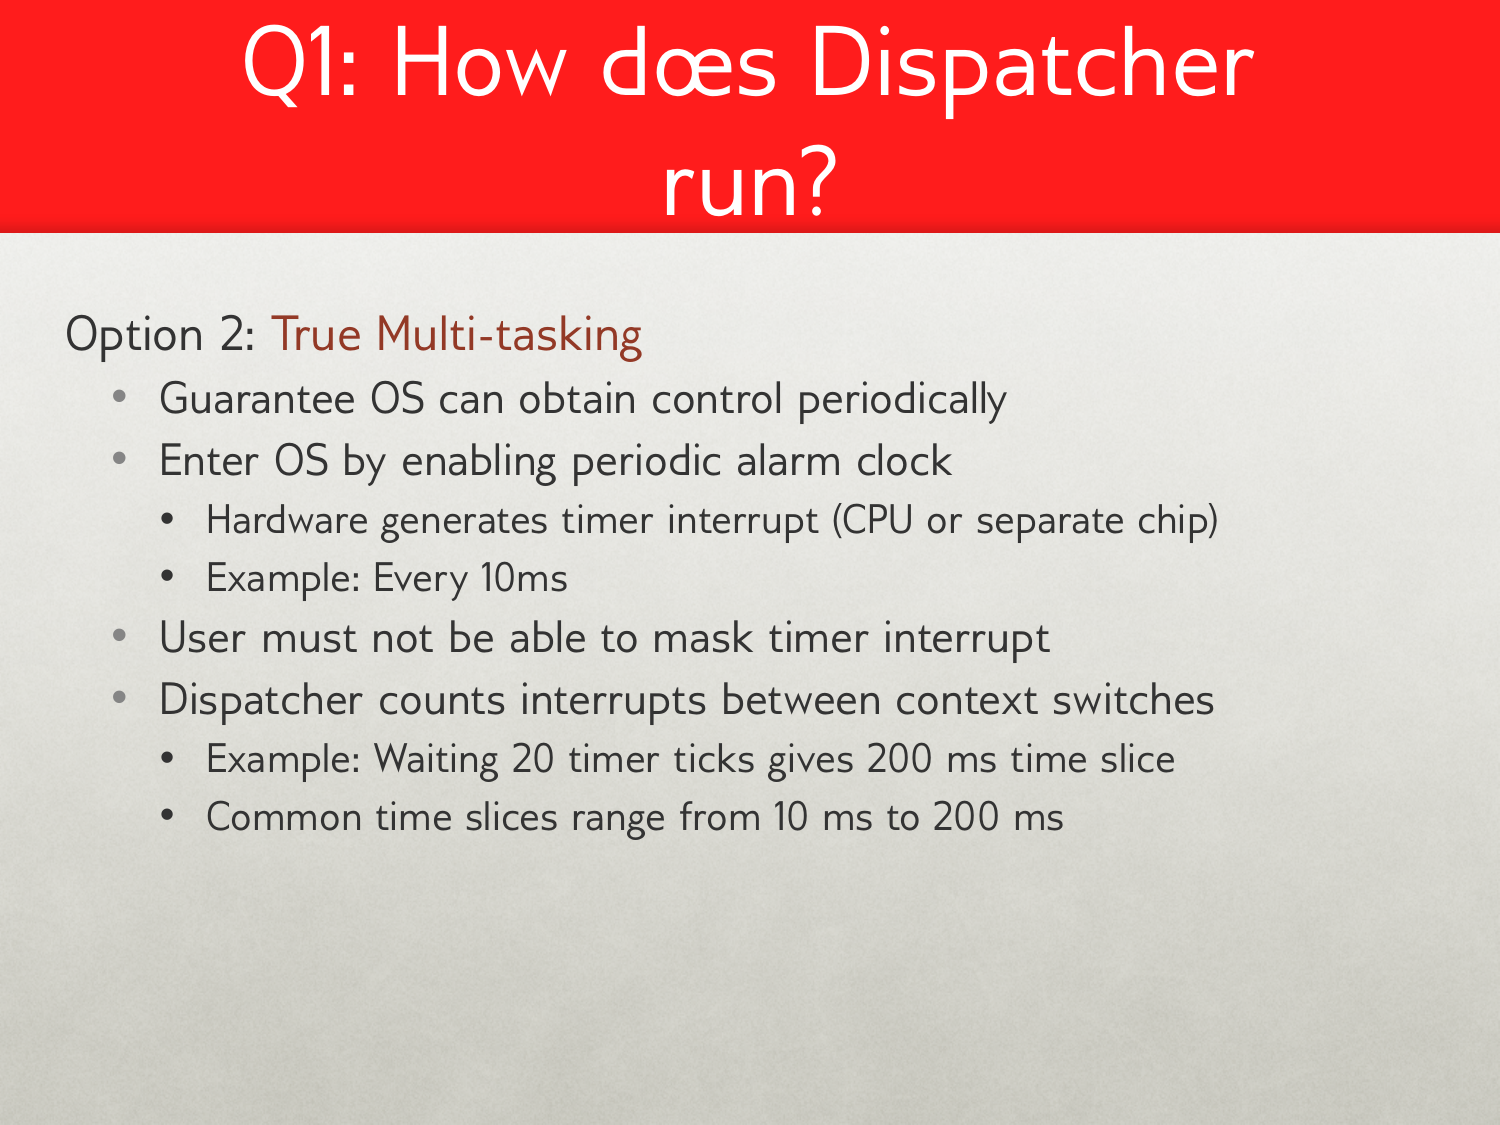

# Q1: How does Dispatcher run?
Option 2: True Multi-tasking
Guarantee OS can obtain control periodically
Enter OS by enabling periodic alarm clock
Hardware generates timer interrupt (CPU or separate chip)
Example: Every 10ms
User must not be able to mask timer interrupt
Dispatcher counts interrupts between context switches
Example: Waiting 20 timer ticks gives 200 ms time slice
Common time slices range from 10 ms to 200 ms